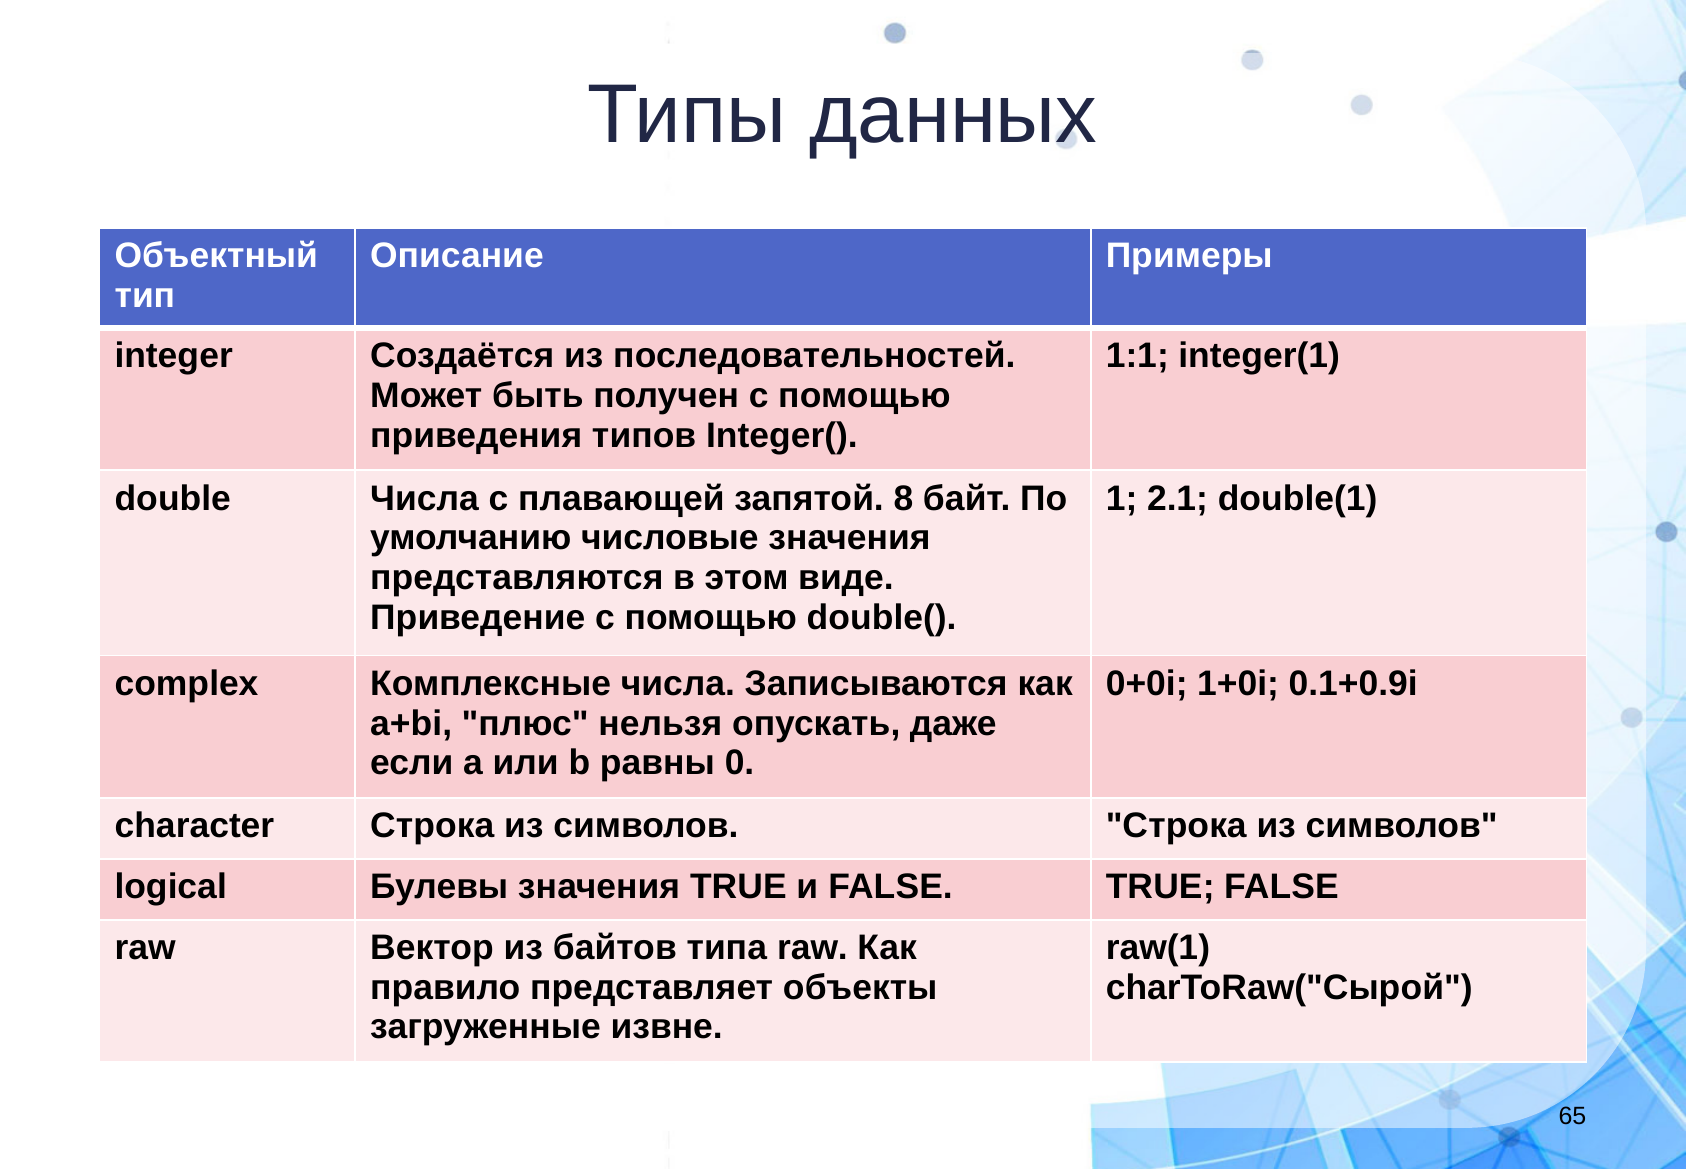

Типы данных

| Объектный тип | Описание | Примеры |
| --- | --- | --- |
| integer | Создаётся из последовательностей. Может быть получен с помощью приведения типов Integer(). | 1:1; integer(1) |
| double | Числа с плавающей запятой. 8 байт. По умолчанию числовые значения представляются в этом виде. Приведение с помощью double(). | 1; 2.1; double(1) |
| complex | Комплексные числа. Записываются как a+bi, "плюс" нельзя опускать, даже если a или b равны 0. | 0+0i; 1+0i; 0.1+0.9i |
| character | Строка из символов. | "Строка из символов" |
| logical | Булевы значения TRUE и FALSE. | TRUE; FALSE |
| raw | Вектор из байтов типа raw. Как правило представляет объекты загруженные извне. | raw(1) charToRaw("Сырой") |
65